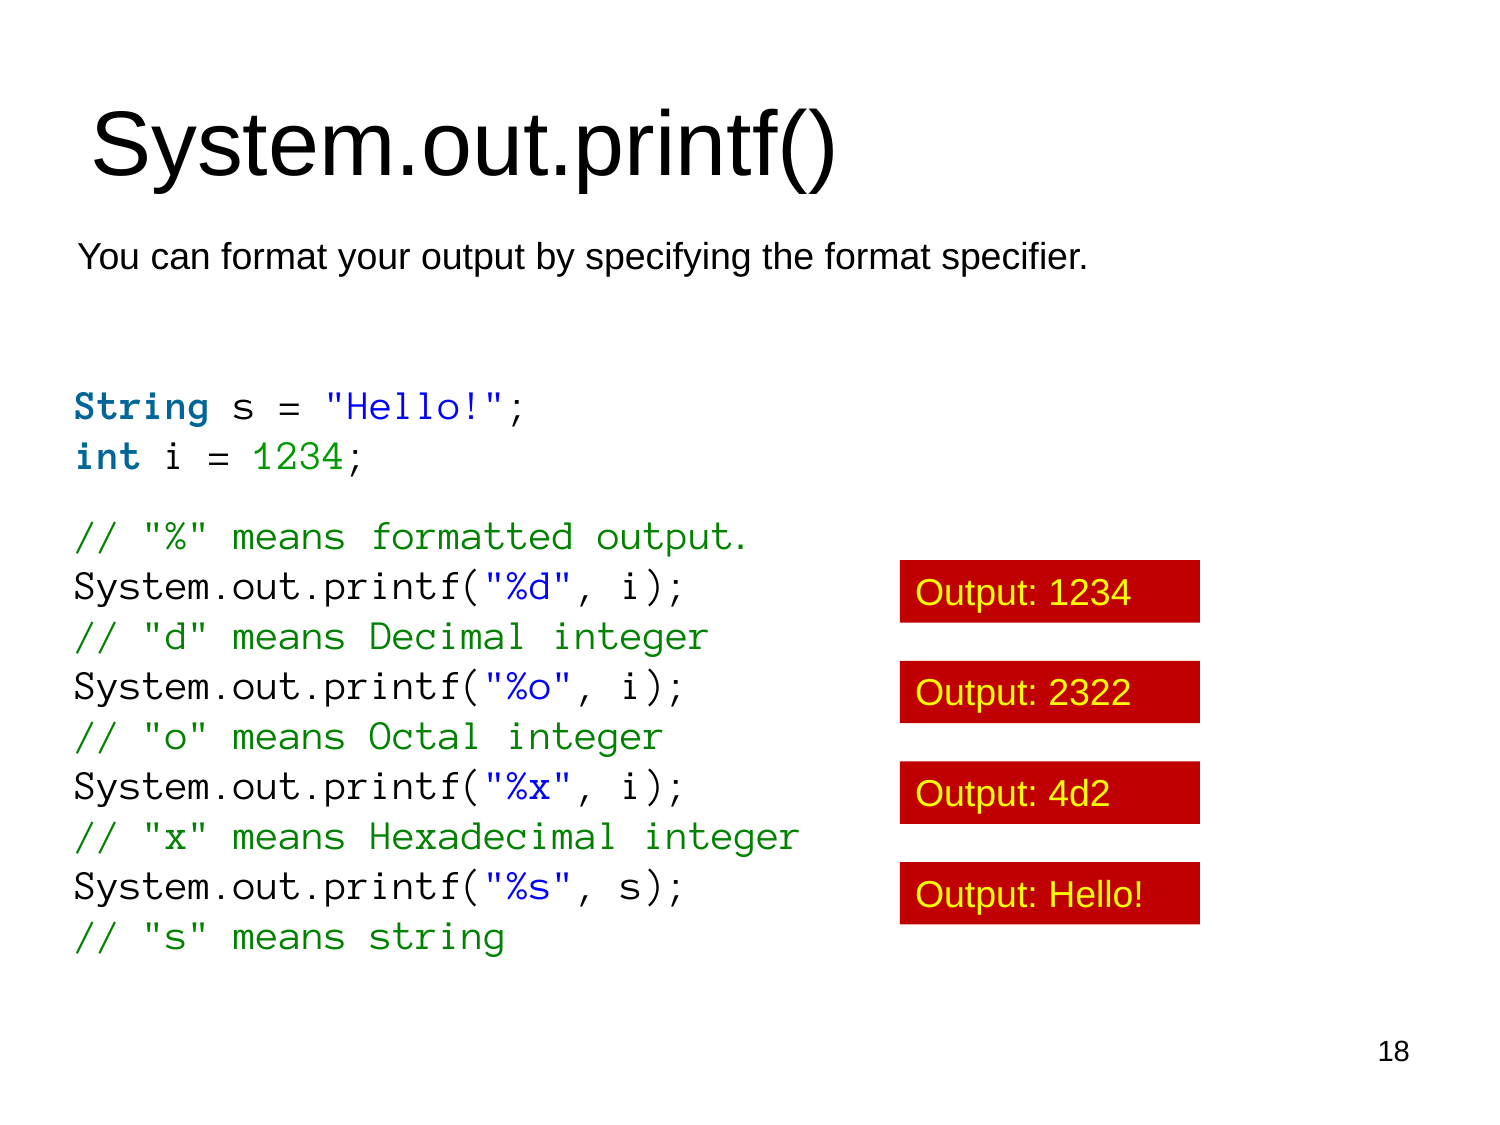

# System.out.printf()
You can format your output by specifying the format specifier.
String s = "Hello!";
int i = 1234;

// "%" means formatted output.
System.out.printf("%d", i);
// "d" means Decimal integer
System.out.printf("%o", i);
// "o" means Octal integer
System.out.printf("%x", i);
// "x" means Hexadecimal integer
System.out.printf("%s", s);
// "s" means string

Output: 1234
Output: 2322
Output: 4d2
Output: Hello!
18